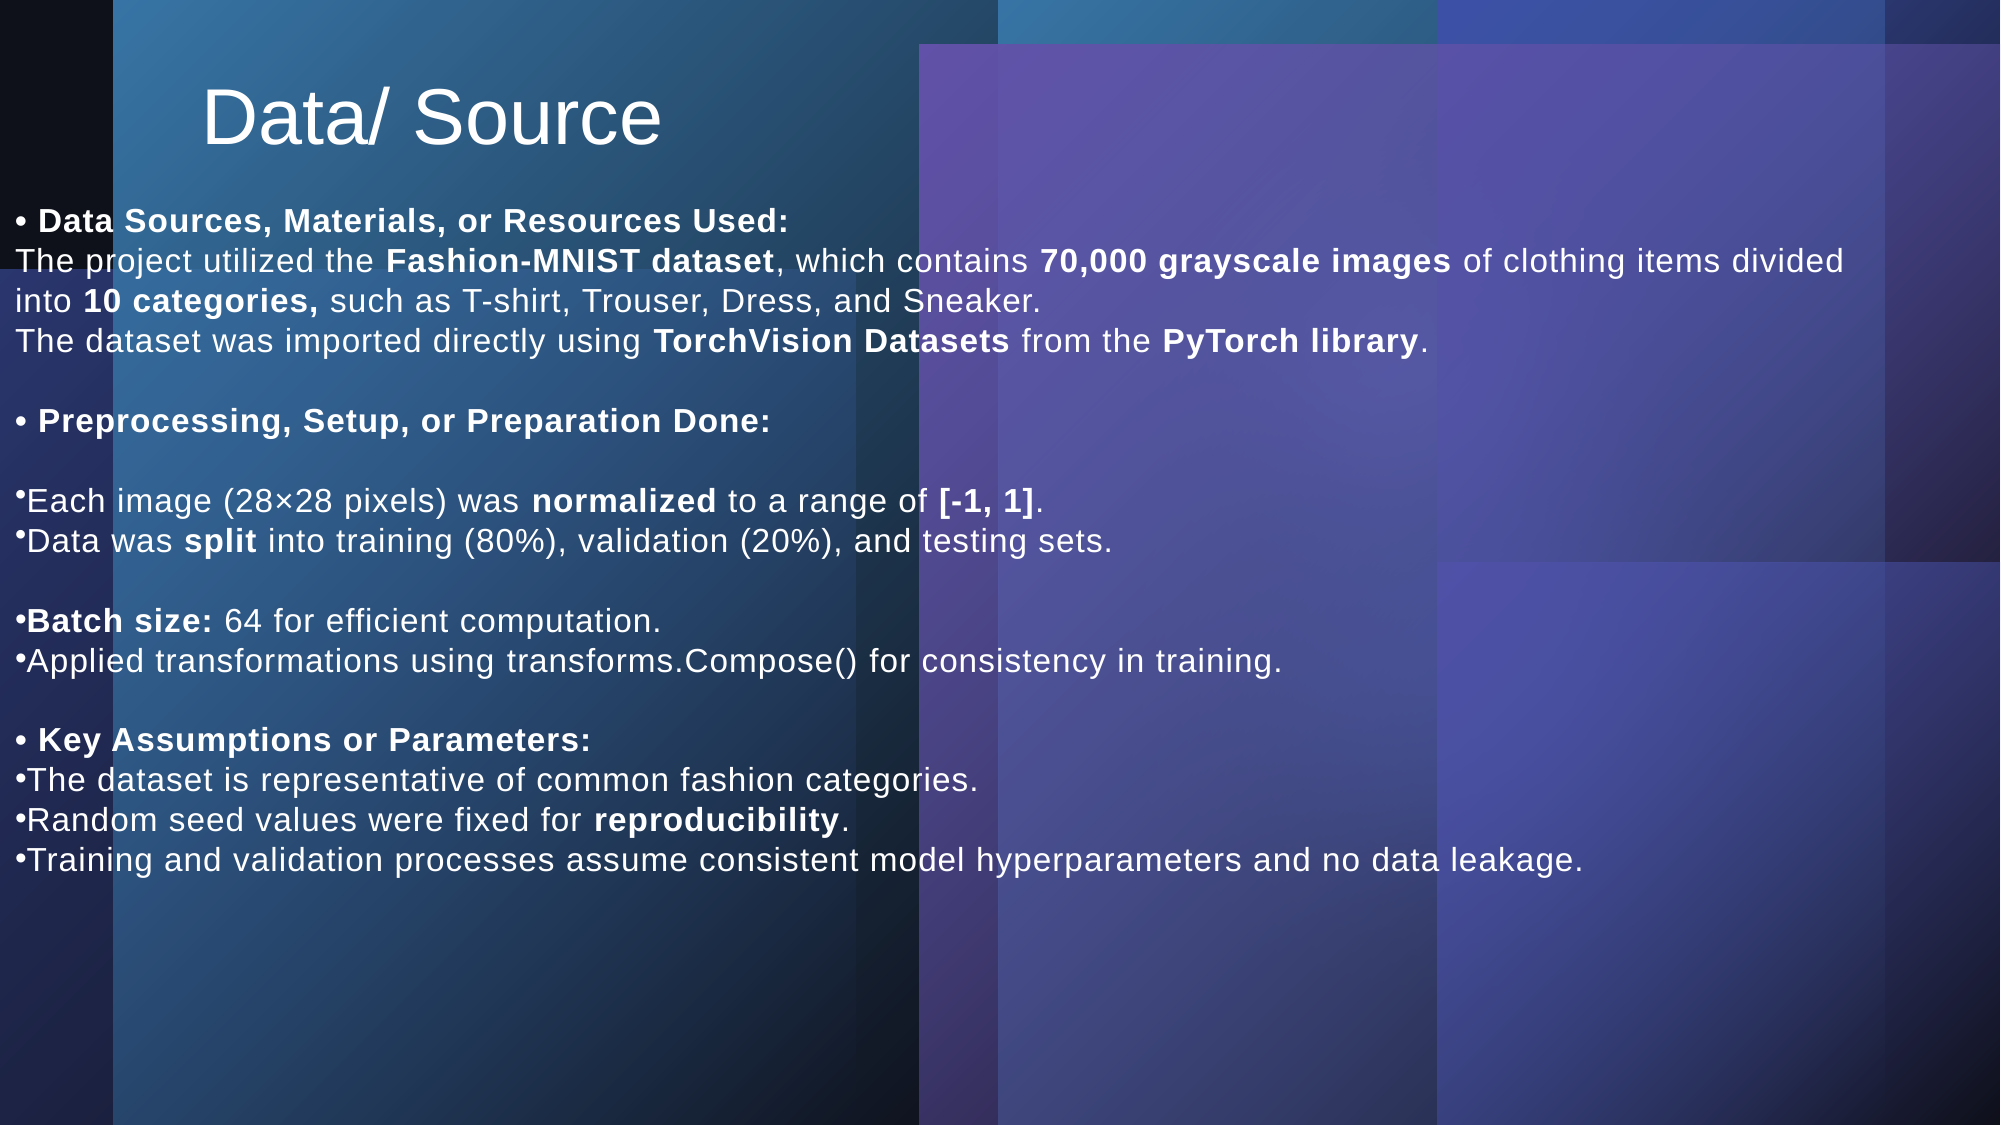

Data/ Source
• Data Sources, Materials, or Resources Used:
The project utilized the Fashion-MNIST dataset, which contains 70,000 grayscale images of clothing items divided into 10 categories, such as T-shirt, Trouser, Dress, and Sneaker.
The dataset was imported directly using TorchVision Datasets from the PyTorch library.

• Preprocessing, Setup, or Preparation Done:

Each image (28×28 pixels) was normalized to a range of [-1, 1].
Data was split into training (80%), validation (20%), and testing sets.

Batch size: 64 for efficient computation.
Applied transformations using transforms.Compose() for consistency in training.

• Key Assumptions or Parameters:
The dataset is representative of common fashion categories.
Random seed values were fixed for reproducibility.
Training and validation processes assume consistent model hyperparameters and no data leakage.